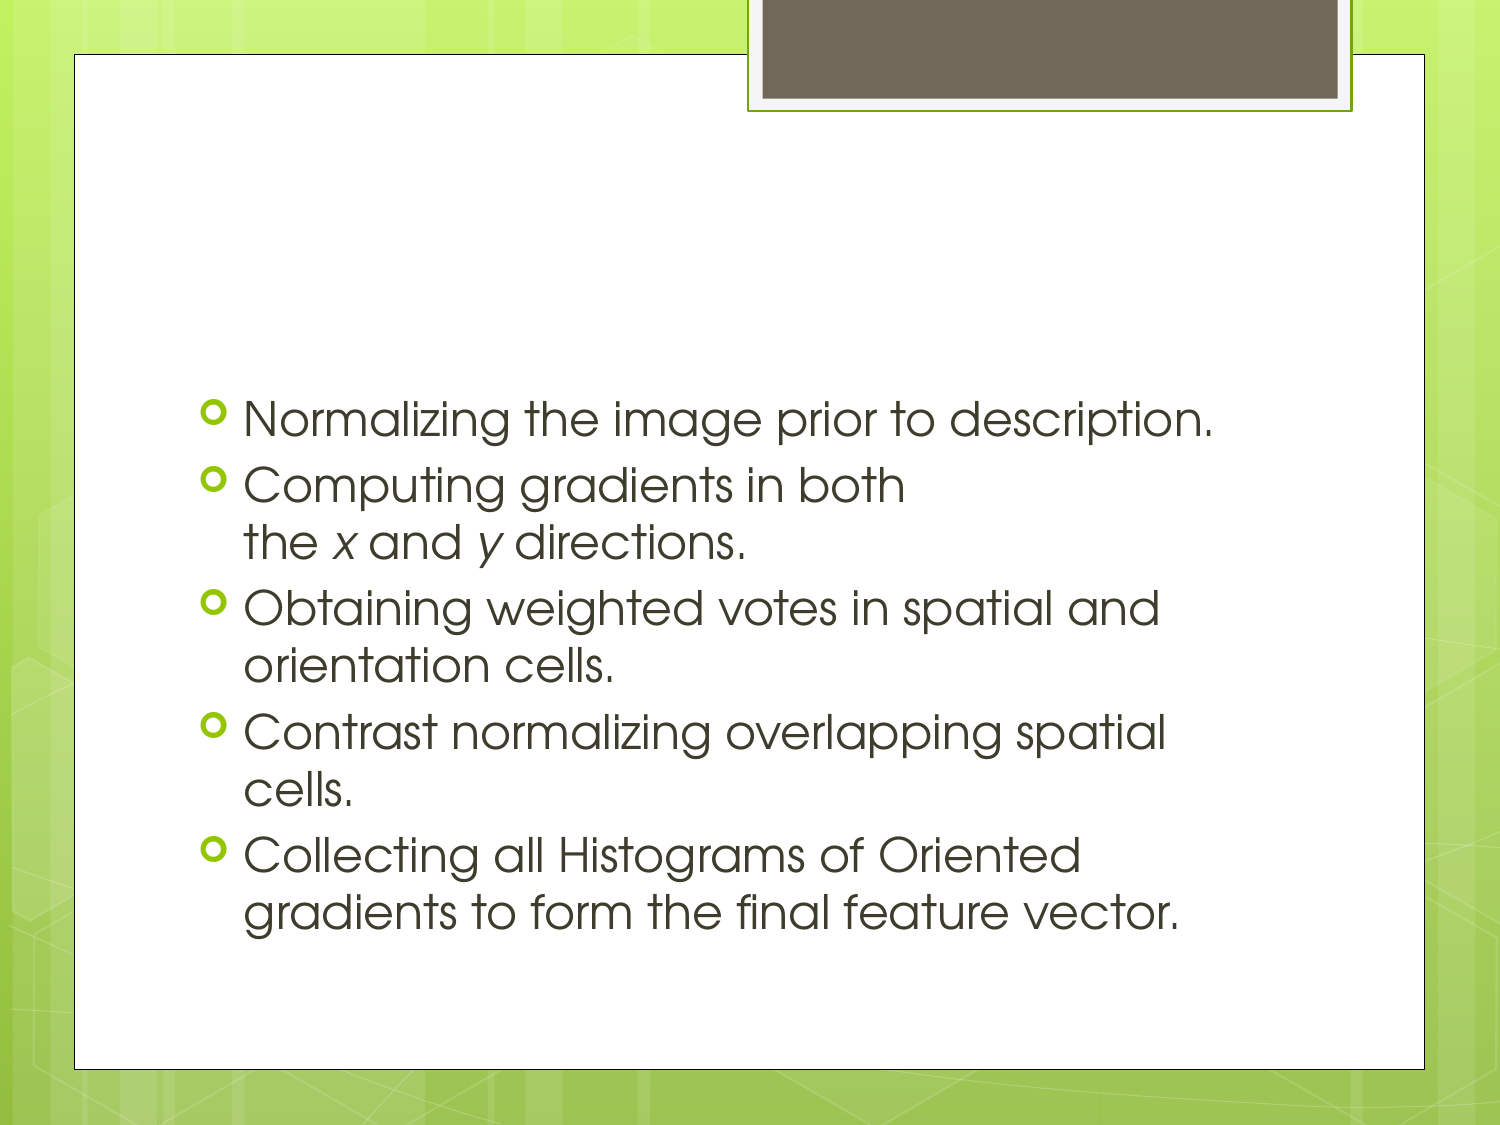

#
Normalizing the image prior to description.
Computing gradients in both the x and y directions.
Obtaining weighted votes in spatial and orientation cells.
Contrast normalizing overlapping spatial cells.
Collecting all Histograms of Oriented gradients to form the final feature vector.